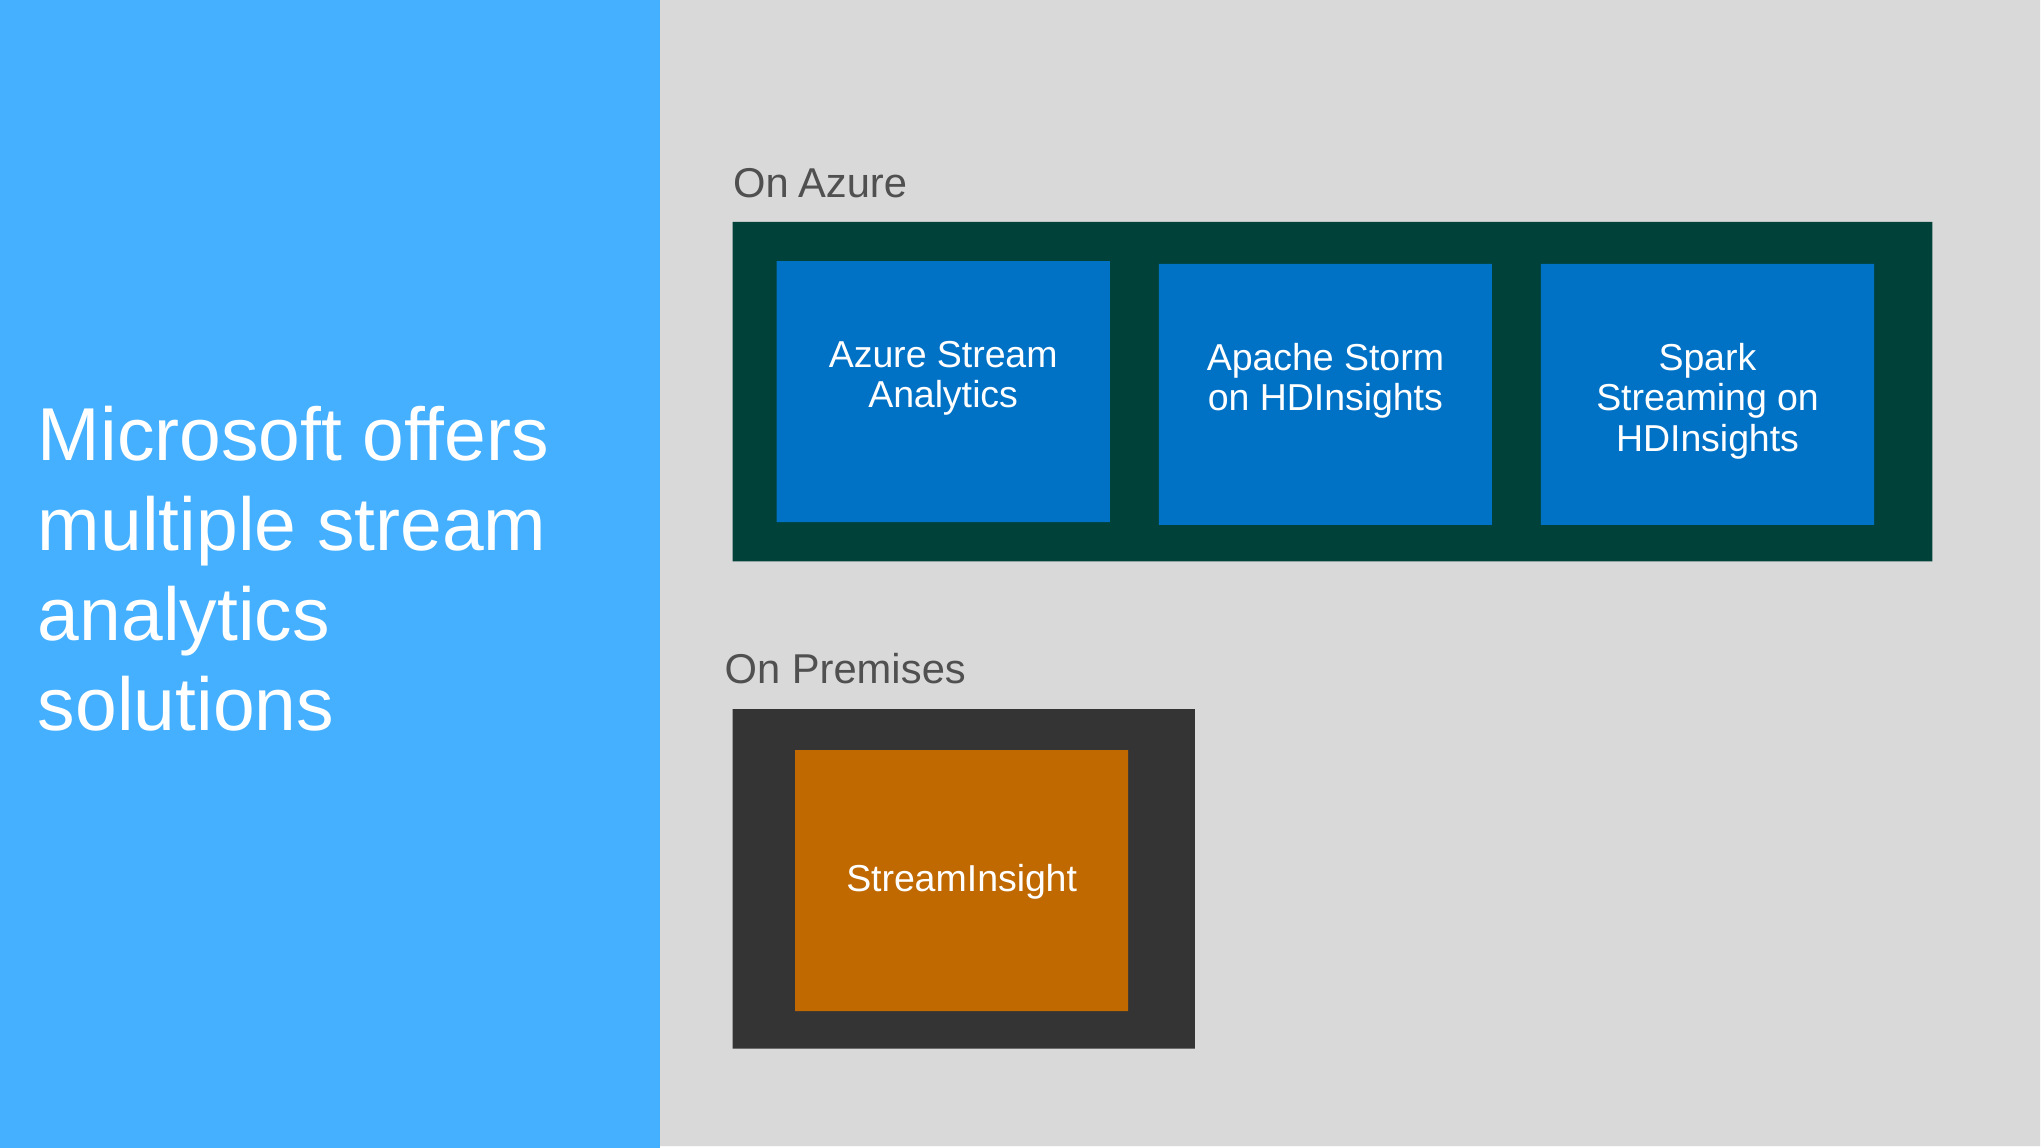

Microsoft offers multiple stream analytics solutions
On Azure

Azure Stream Analytics

Apache Storm on HDInsights

Spark Streaming on HDInsights
On Premises

StreamInsight